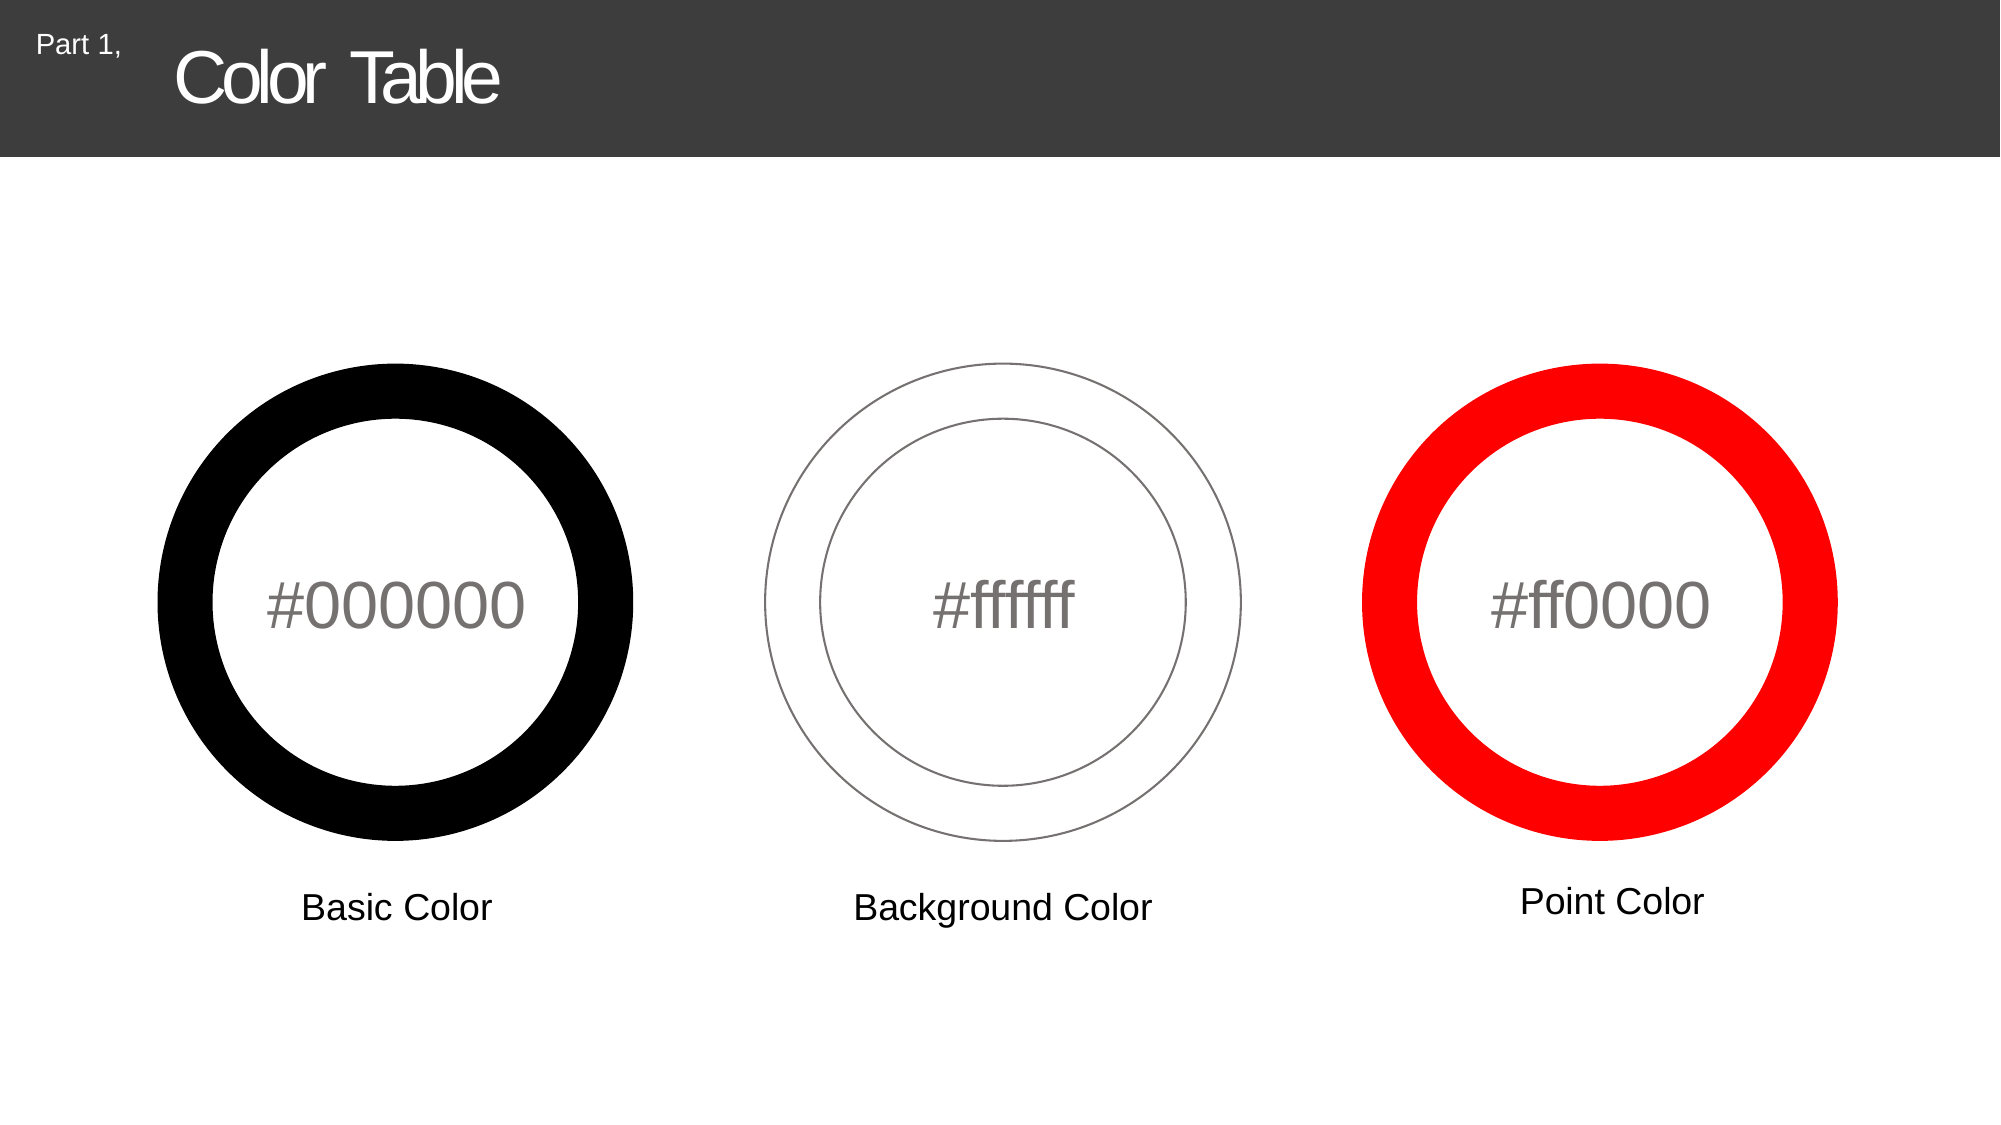

Part 1,
Color  Table

#000000
#ffffff
#ff0000
Point Color
Basic Color
Background Color